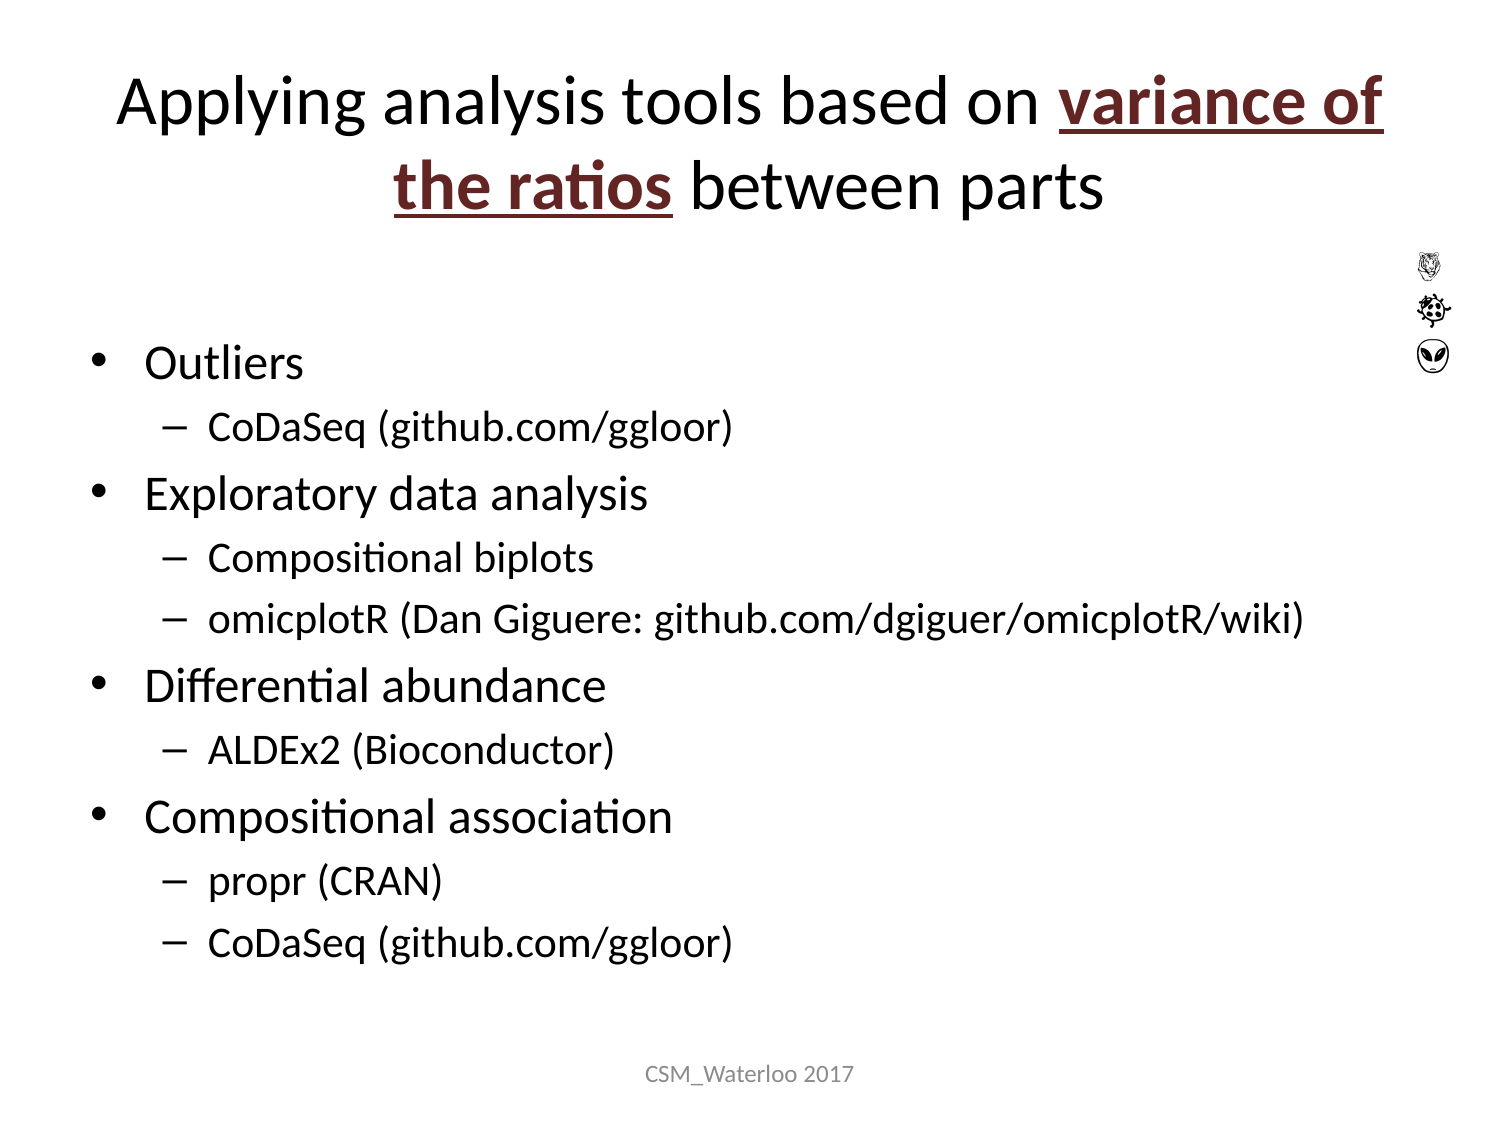

# Applying analysis tools based on variance of the ratios between parts
🐯
🐞
👽
Outliers
CoDaSeq (github.com/ggloor)
Exploratory data analysis
Compositional biplots
omicplotR (Dan Giguere: github.com/dgiguer/omicplotR/wiki)
Differential abundance
ALDEx2 (Bioconductor)
Compositional association
propr (CRAN)
CoDaSeq (github.com/ggloor)
CSM_Waterloo 2017